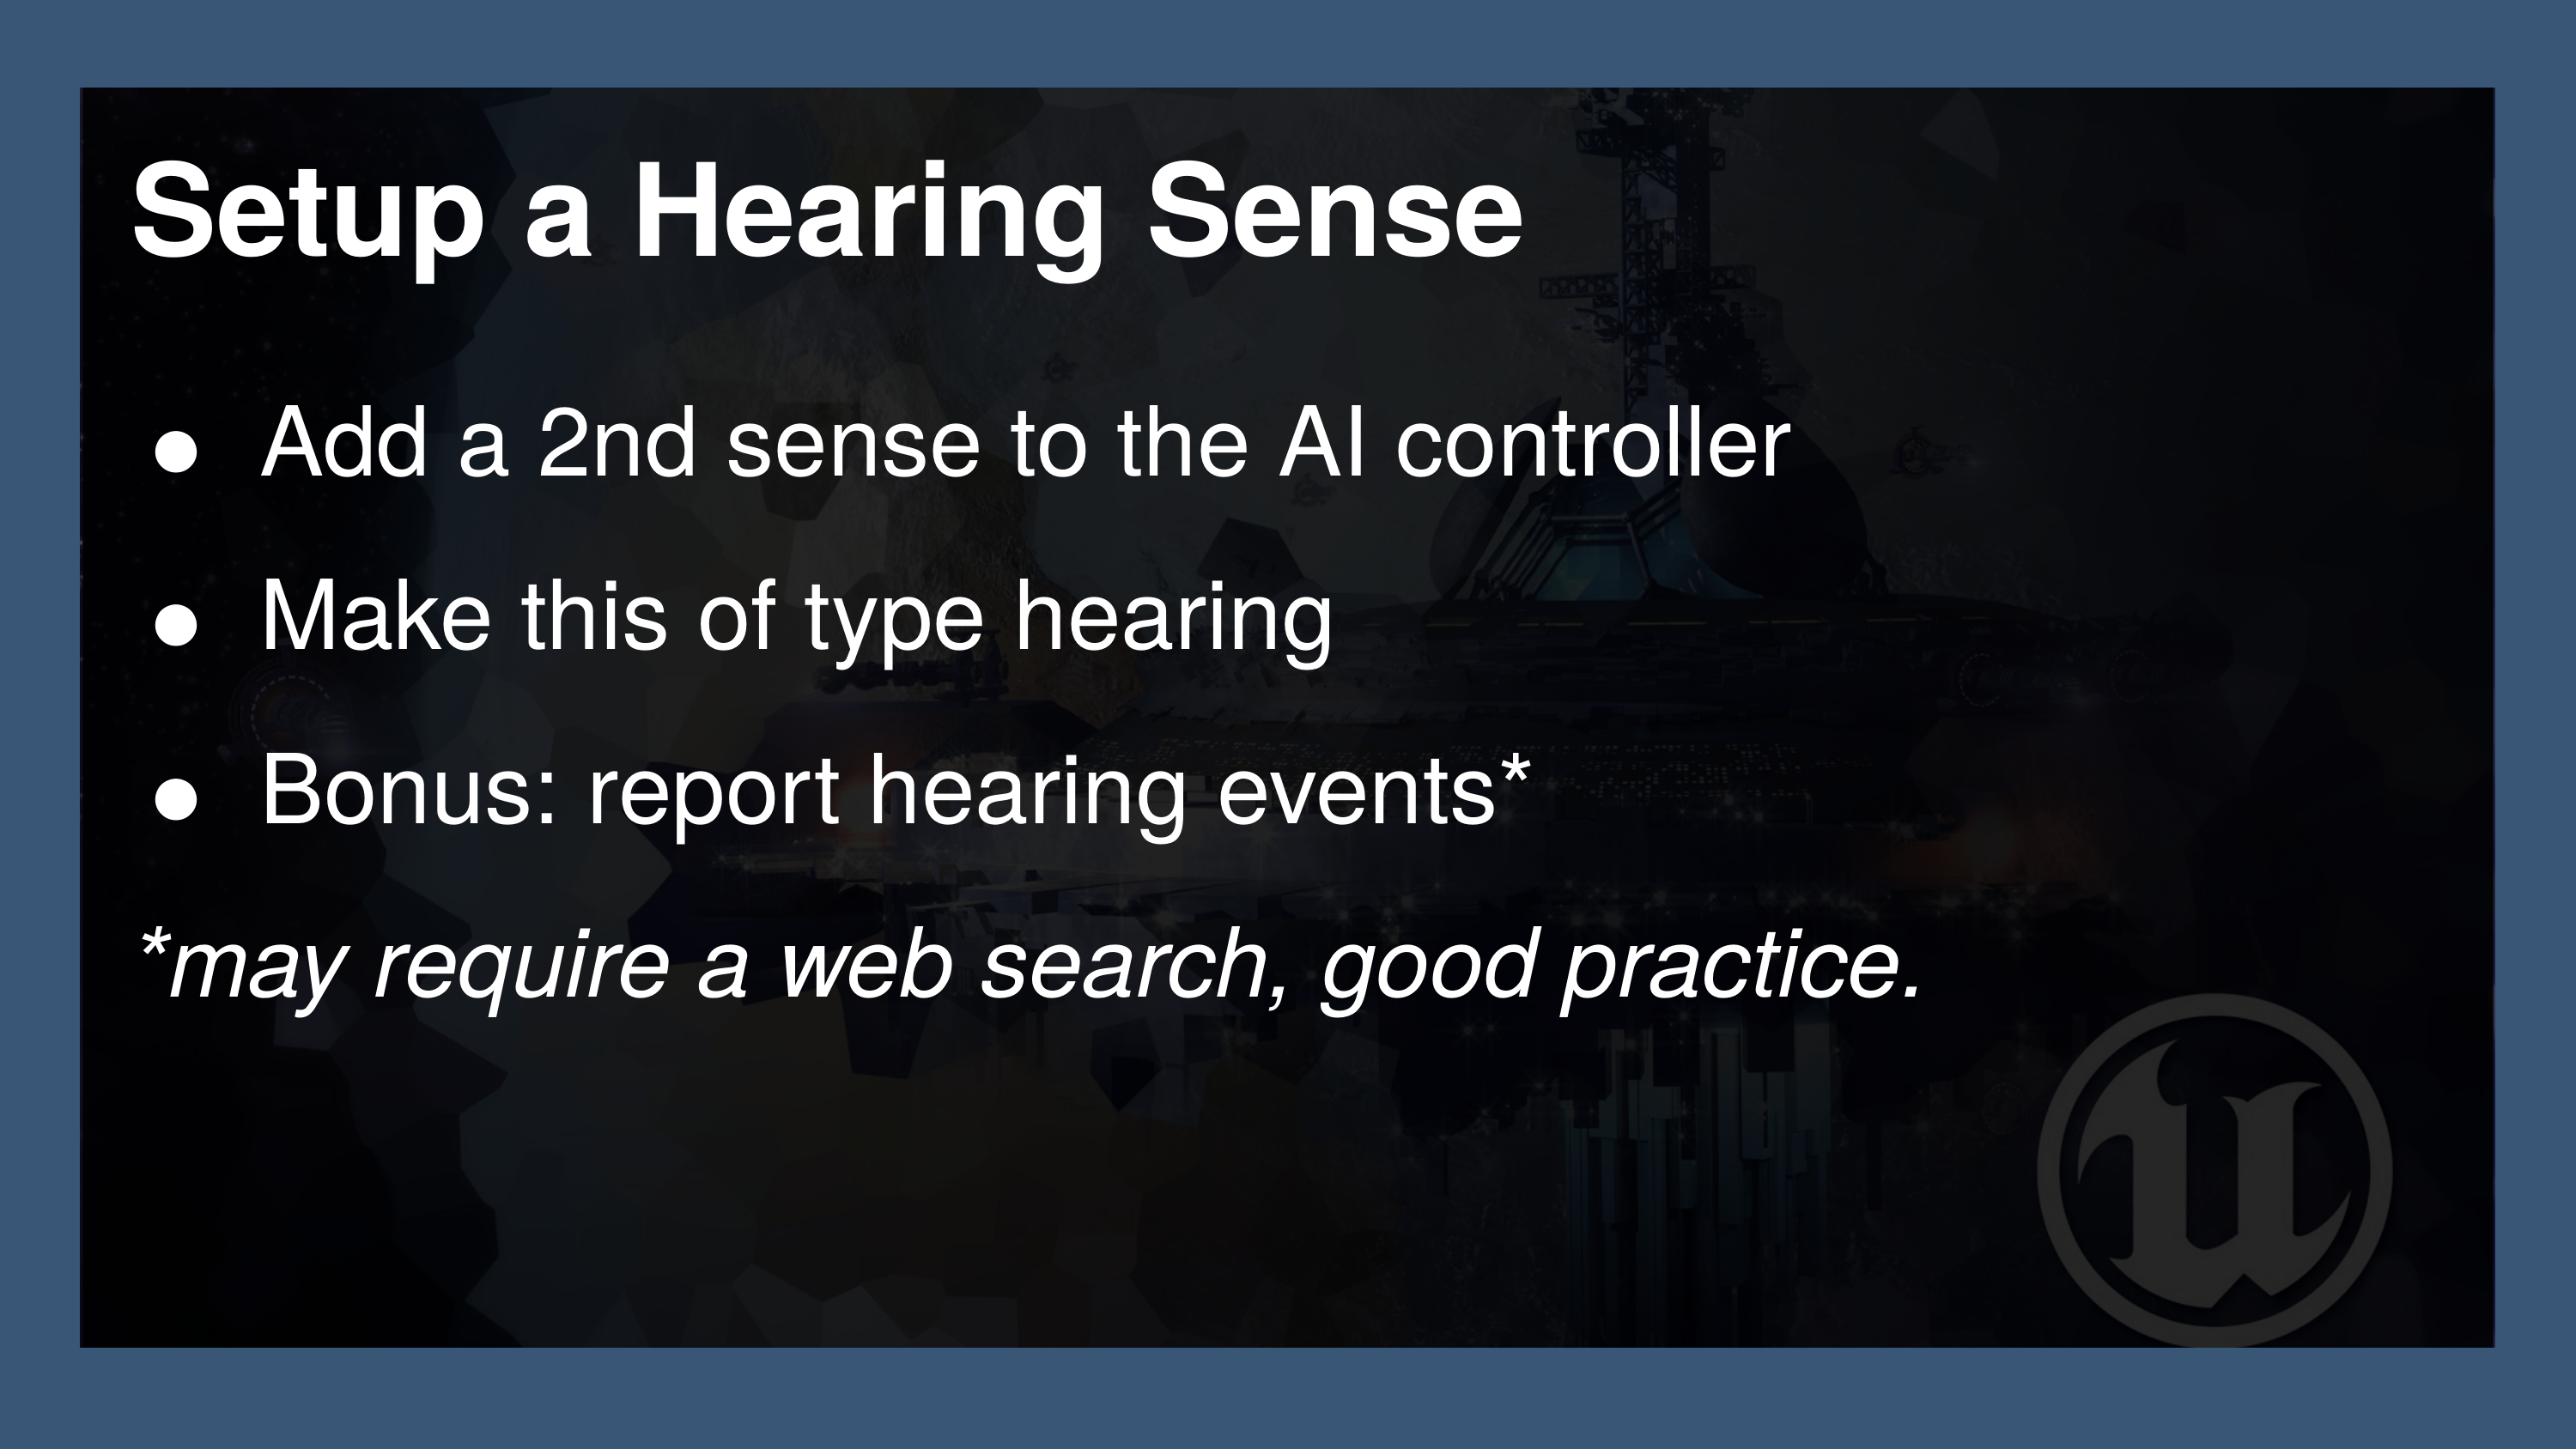

Setup a Hearing Sense
Add a 2nd sense to the AI controller
Make this of type hearing
Bonus: report hearing events*
*may require a web search, good practice.